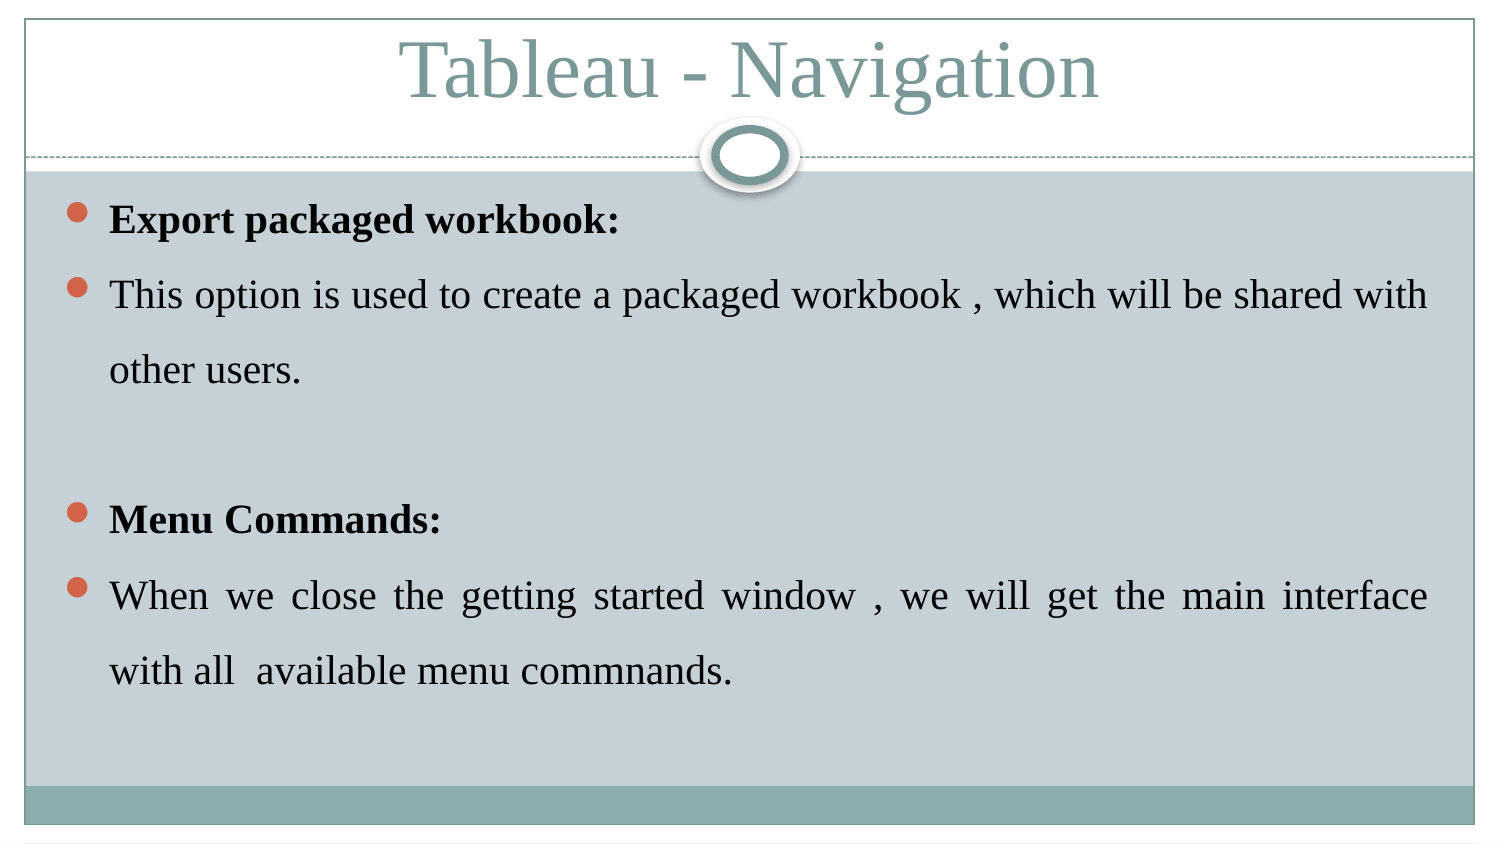

# Tableau - Navigation
Export packaged workbook:
This option is used to create a packaged workbook , which will be shared with other users.

Menu Commands:
When we close the getting started window , we will get the main interface with all  available menu commnands.